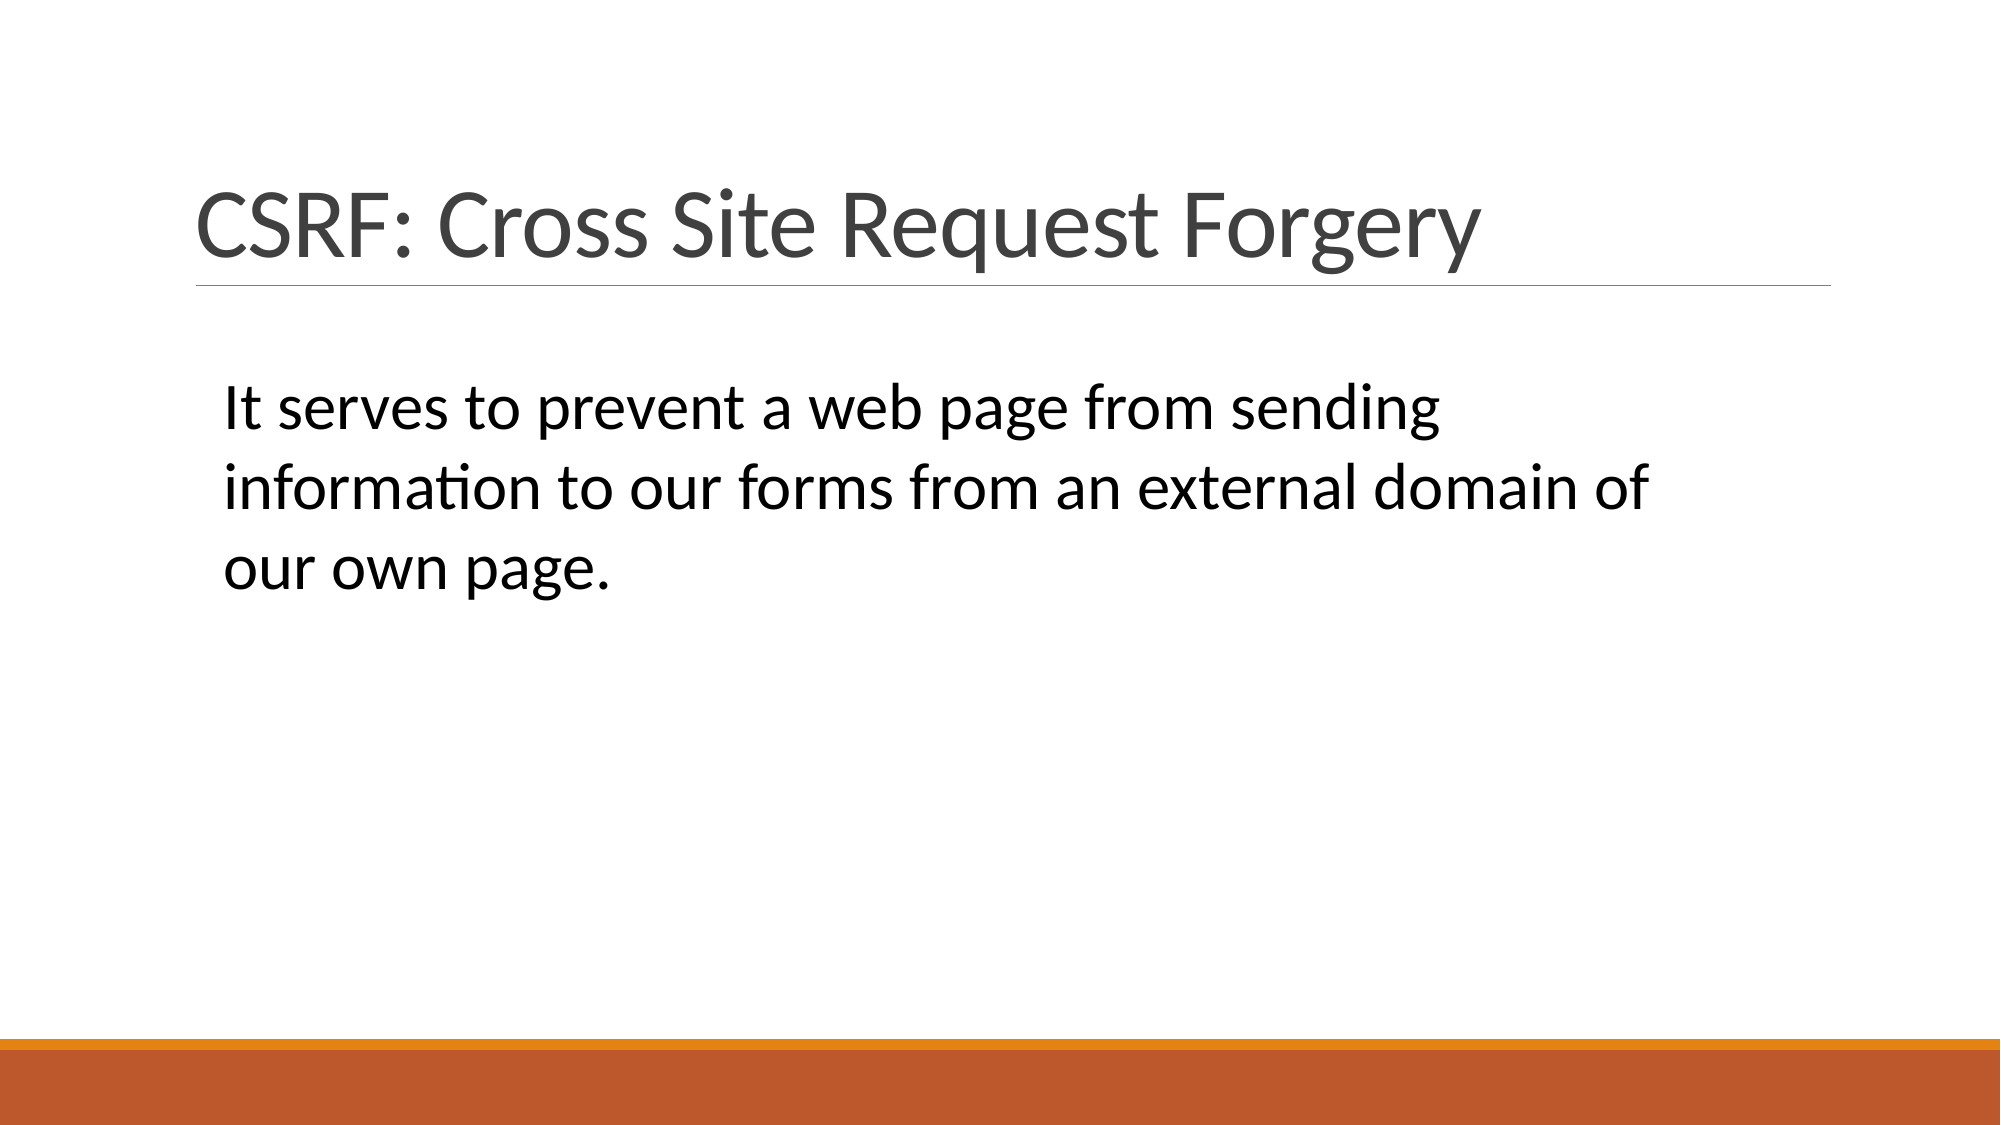

# CSRF: Cross Site Request Forgery
It serves to prevent a web page from sending information to our forms from an external domain of our own page.